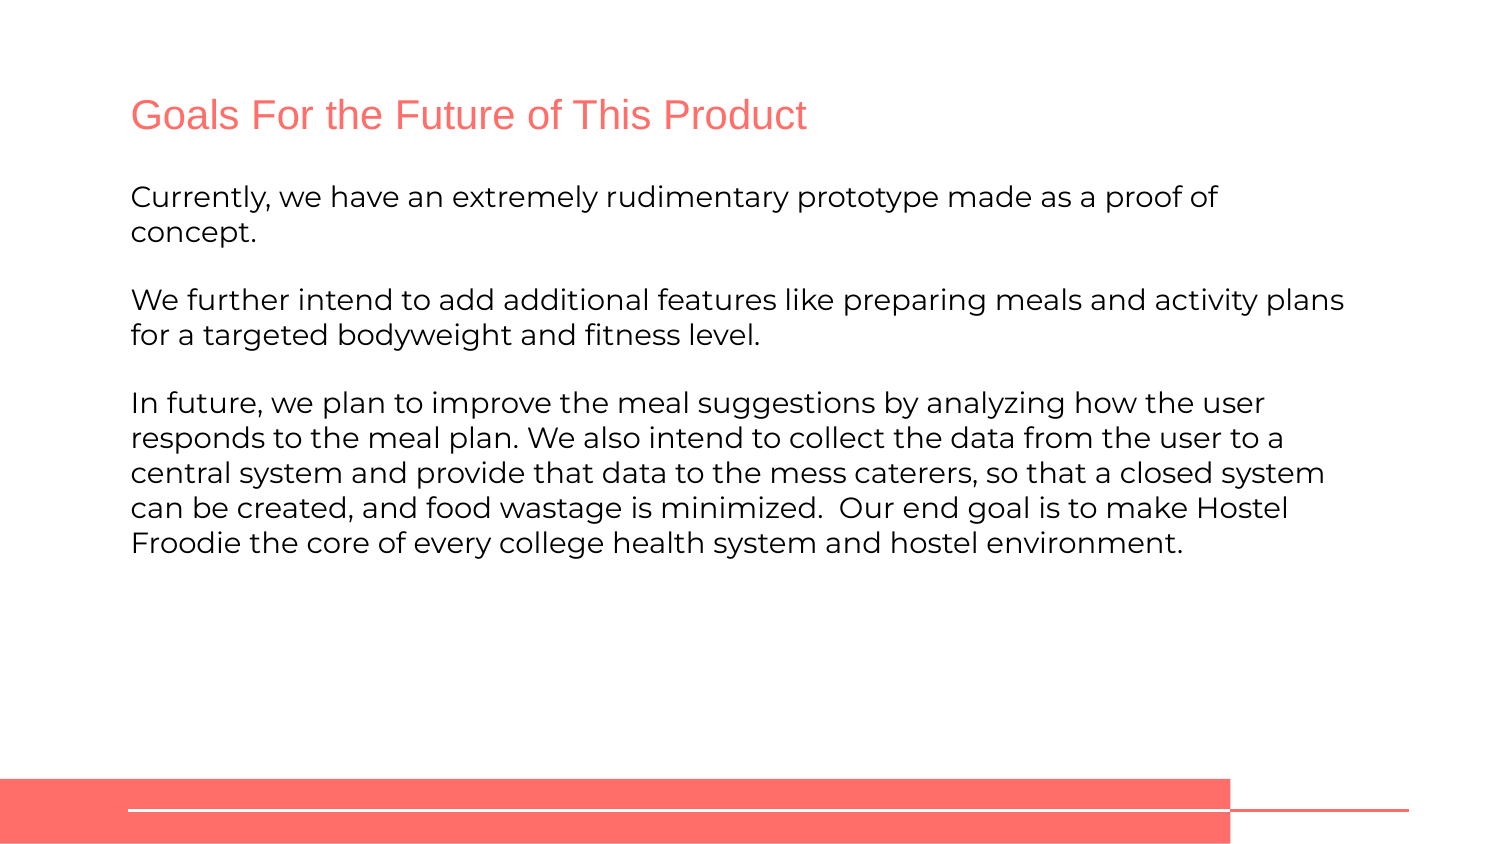

# Goals For the Future of This Product
Currently, we have an extremely rudimentary prototype made as a proof of concept.
We further intend to add additional features like preparing meals and activity plans for a targeted bodyweight and fitness level.
In future, we plan to improve the meal suggestions by analyzing how the user responds to the meal plan. We also intend to collect the data from the user to a central system and provide that data to the mess caterers, so that a closed system can be created, and food wastage is minimized.  Our end goal is to make Hostel Froodie the core of every college health system and hostel environment.